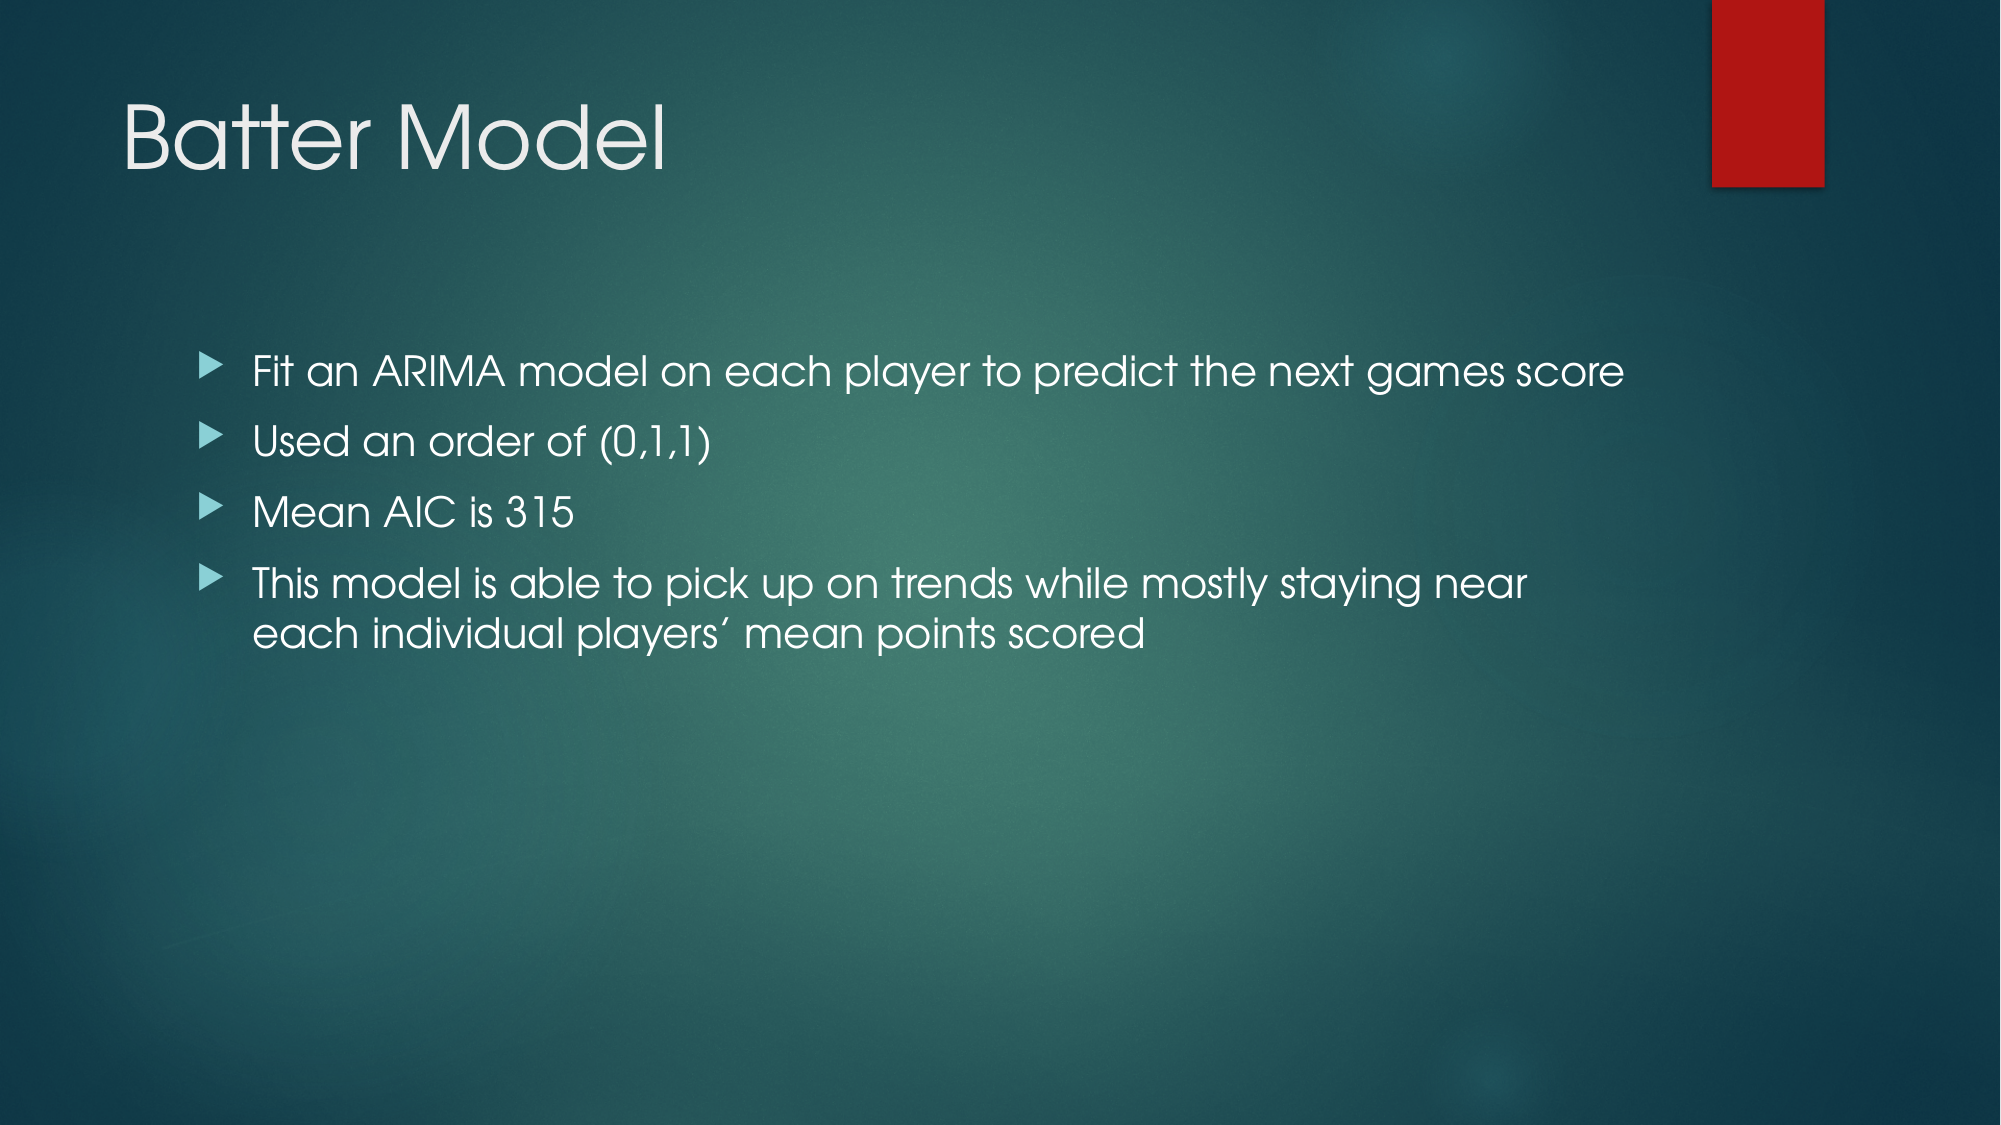

# Batter Model
Fit an ARIMA model on each player to predict the next games score
Used an order of (0,1,1)
Mean AIC is 315
This model is able to pick up on trends while mostly staying near each individual players’ mean points scored